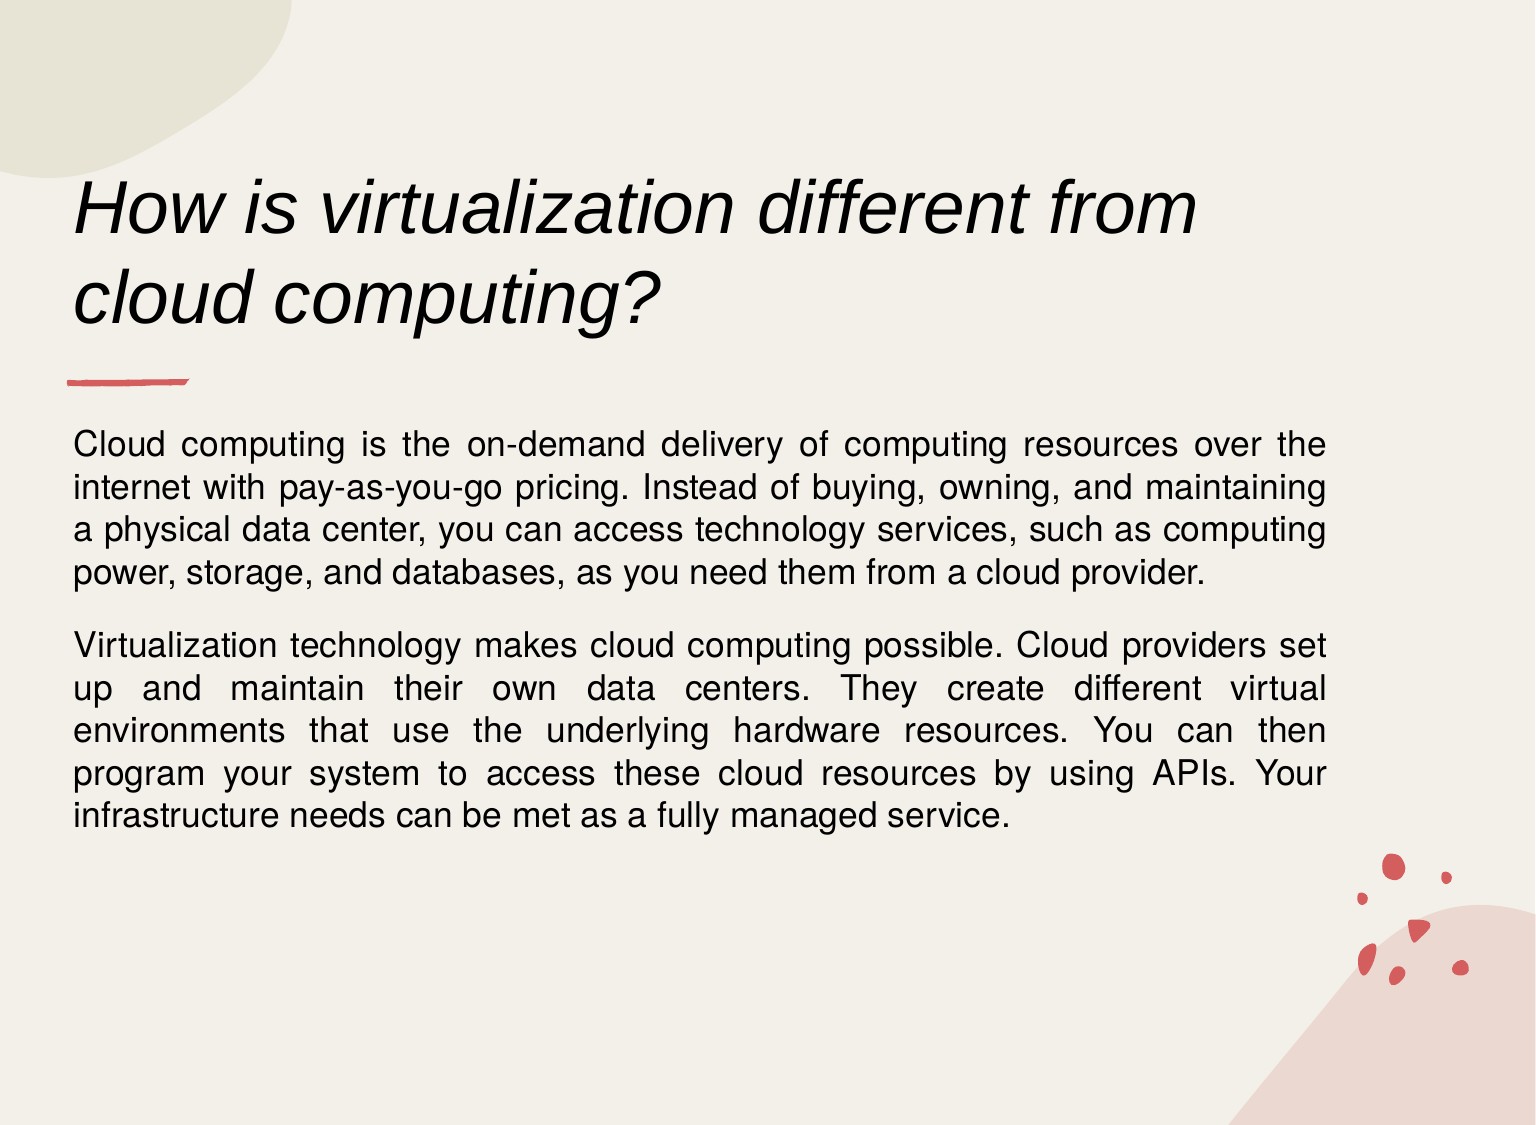

# How is virtualization different from cloud computing?
Cloud computing is the on-demand delivery of computing resources over the internet with pay-as-you-go pricing. Instead of buying, owning, and maintaining a physical data center, you can access technology services, such as computing power, storage, and databases, as you need them from a cloud provider.
Virtualization technology makes cloud computing possible. Cloud providers set up and maintain their own data centers. They create different virtual environments that use the underlying hardware resources. You can then program your system to access these cloud resources by using APIs. Your infrastructure needs can be met as a fully managed service.